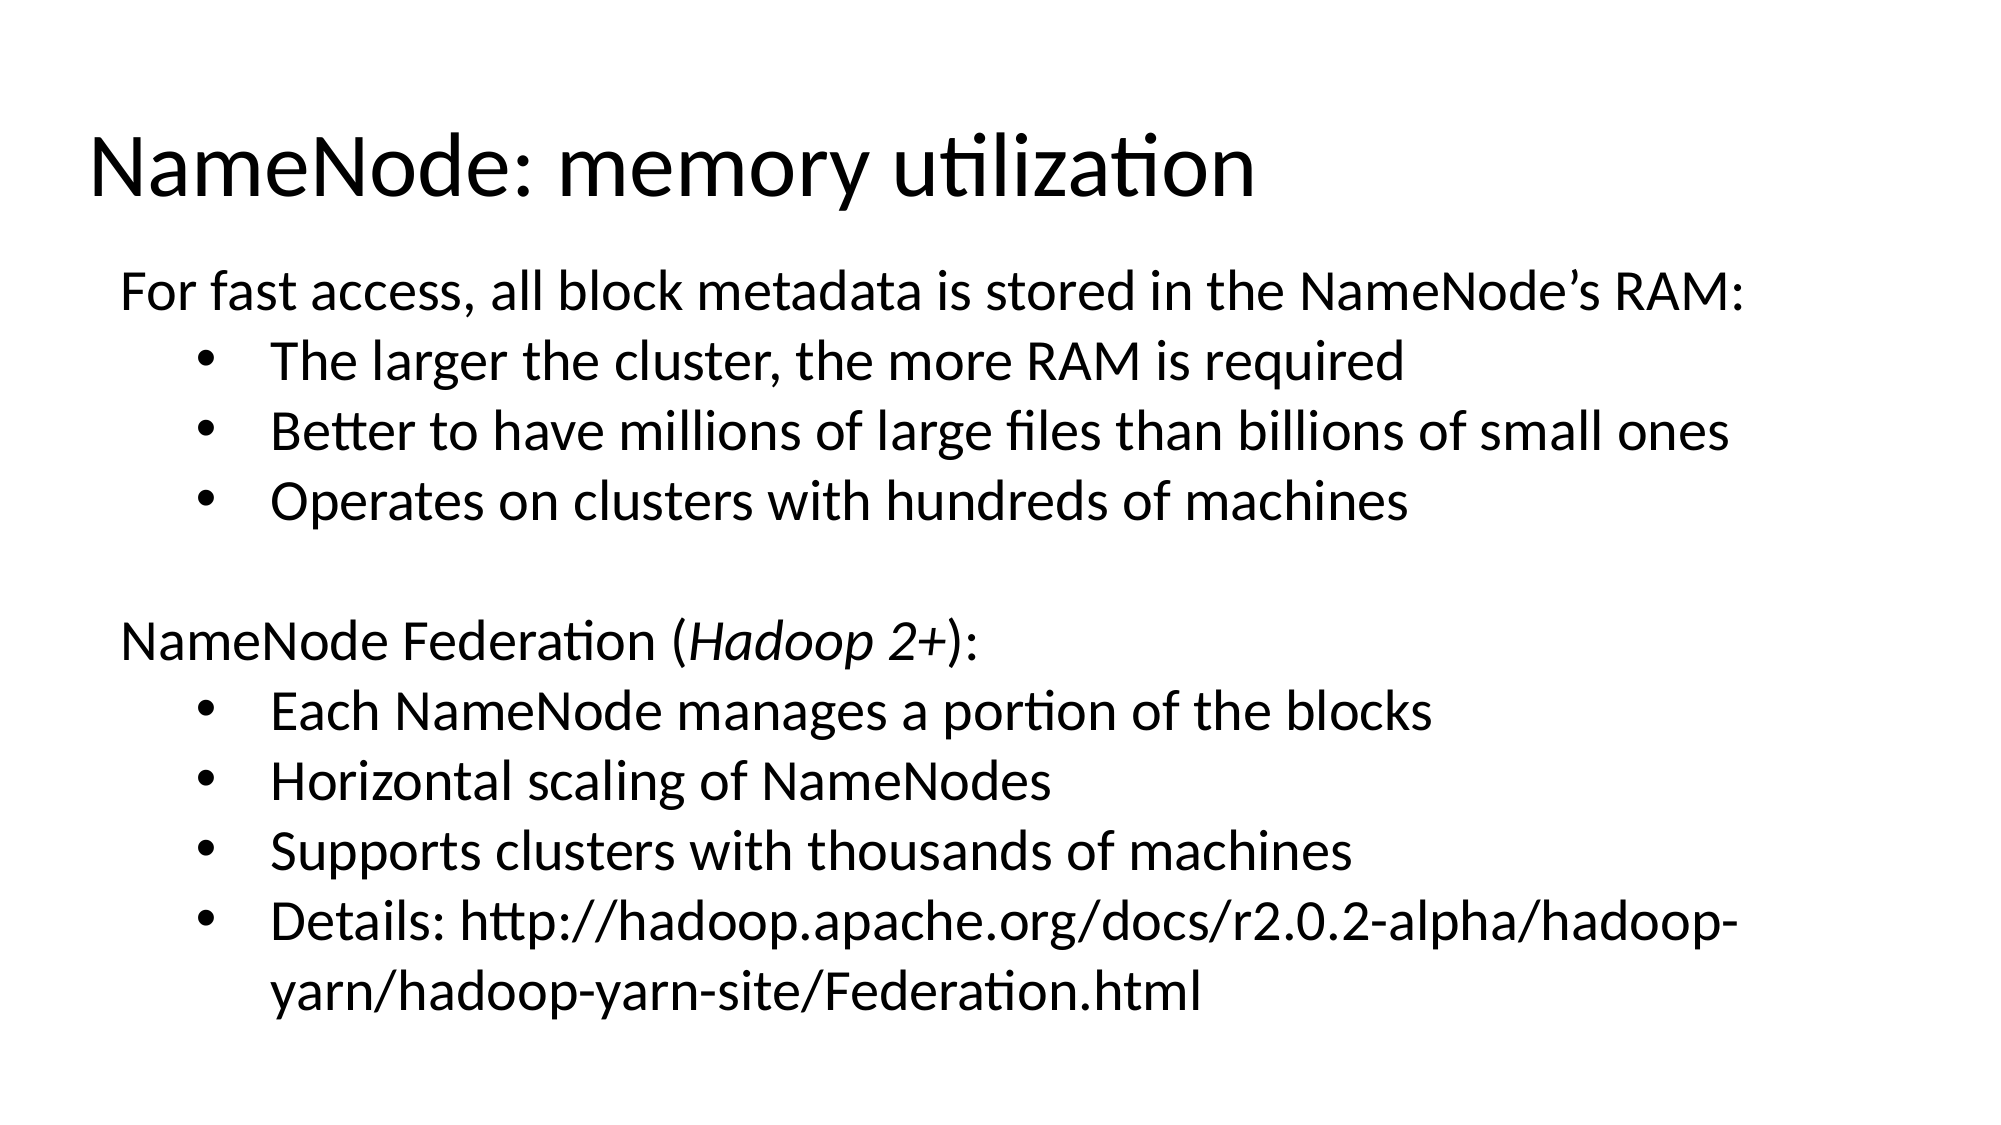

# NameNode: memory utilization
For fast access, all block metadata is stored in the NameNode’s RAM:
The larger the cluster, the more RAM is required
Better to have millions of large files than billions of small ones
Operates on clusters with hundreds of machines
NameNode Federation (Hadoop 2+):
Each NameNode manages a portion of the blocks
Horizontal scaling of NameNodes
Supports clusters with thousands of machines
Details: http://hadoop.apache.org/docs/r2.0.2-alpha/hadoop-yarn/hadoop-yarn-site/Federation.html